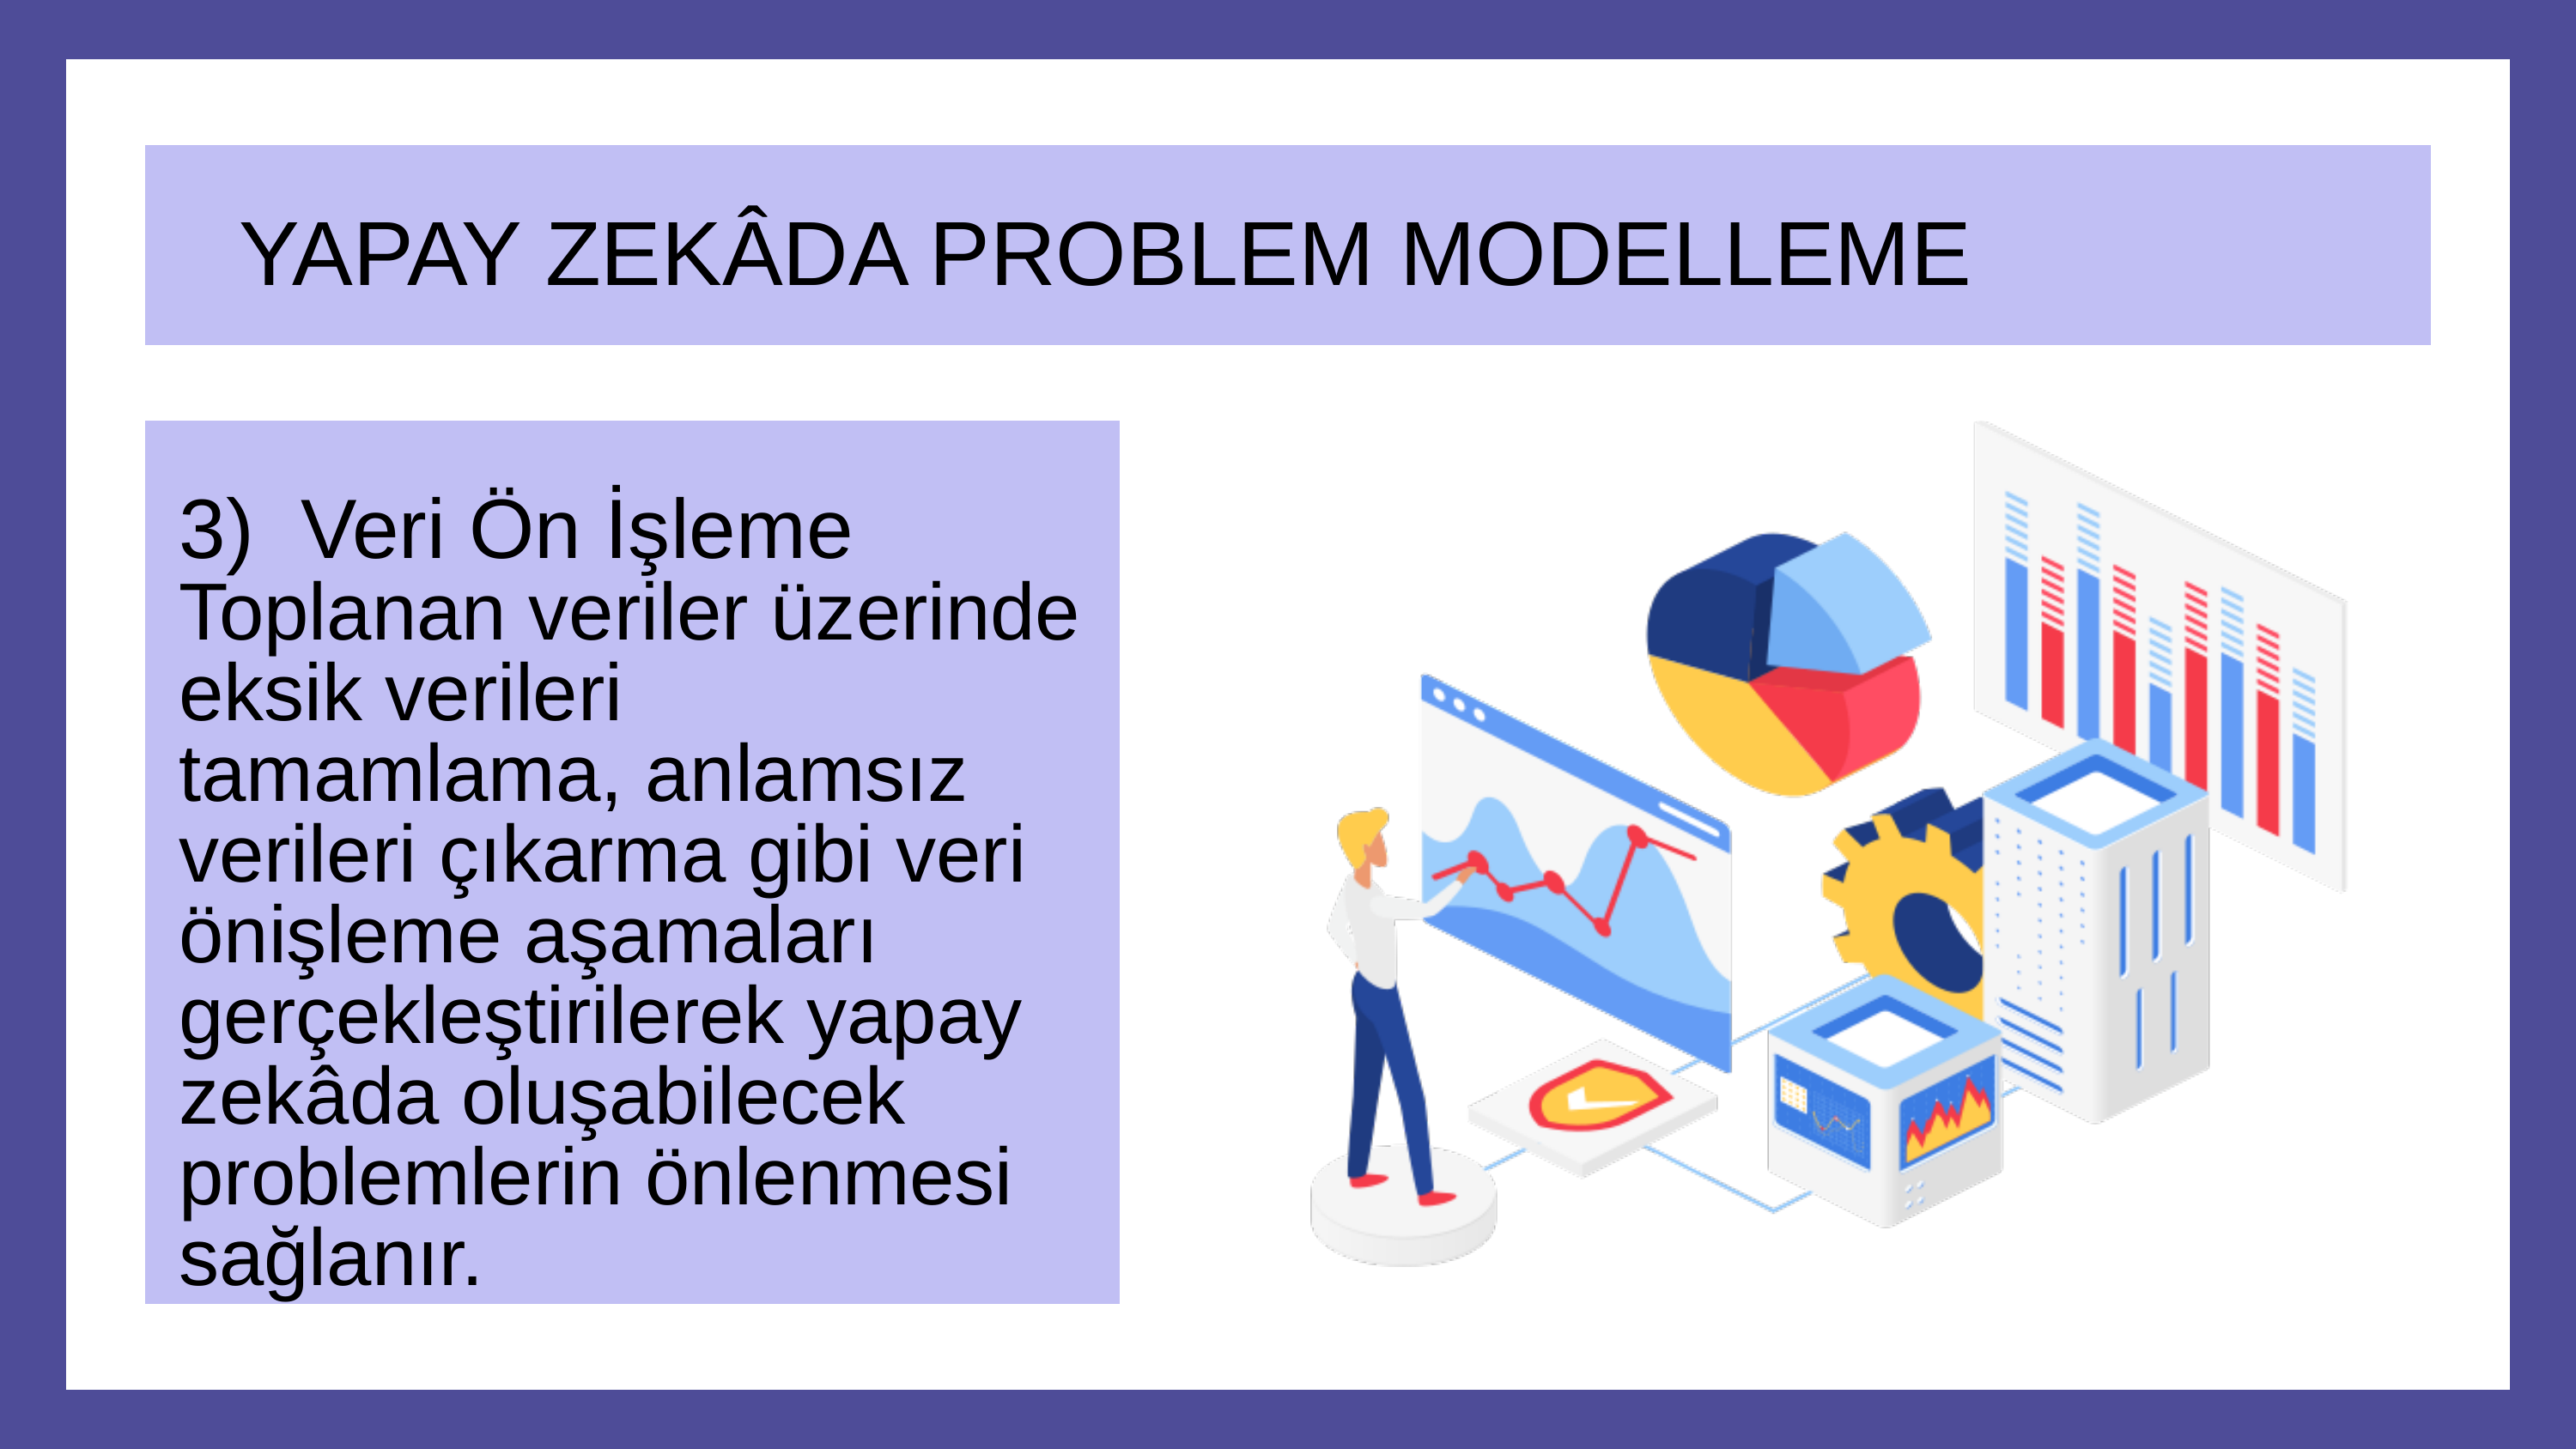

YAPAY ZEKÂDA PROBLEM MODELLEME

3)  Veri Ön İşleme
Toplanan veriler üzerinde eksik verileri tamamlama, anlamsız verileri çıkarma gibi veri önişleme aşamaları gerçekleştirilerek yapay zekâda oluşabilecek problemlerin önlenmesi sağlanır.